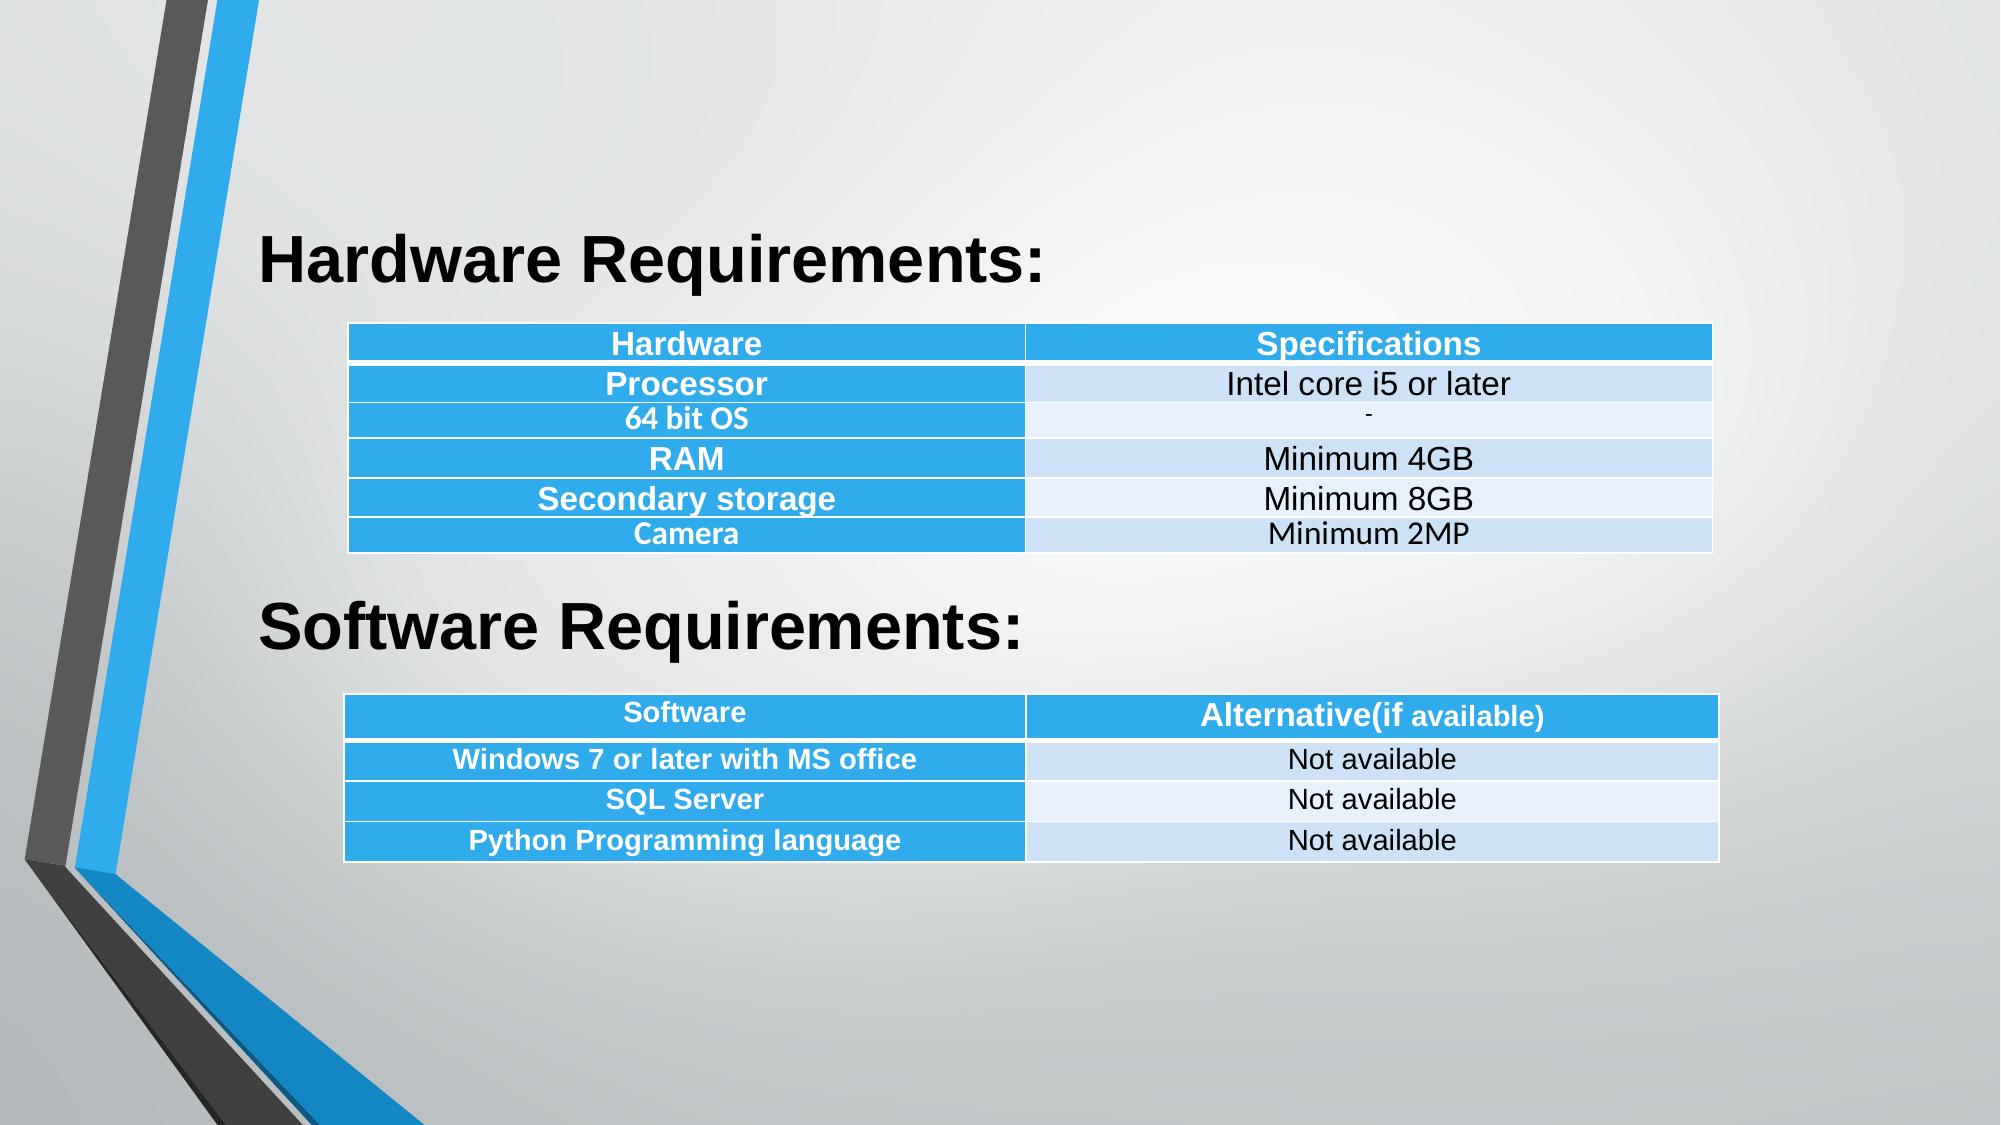

# Hardware Requirements:
| Hardware | Specifications |
| --- | --- |
| Processor | Intel core i5 or later |
| 64 bit OS | - |
| RAM | Minimum 4GB |
| Secondary storage | Minimum 8GB |
| Camera | Minimum 2MP |
Software Requirements:
| Software | Alternative(if available) |
| --- | --- |
| Windows 7 or later with MS office | Not available |
| SQL Server | Not available |
| Python Programming language | Not available |